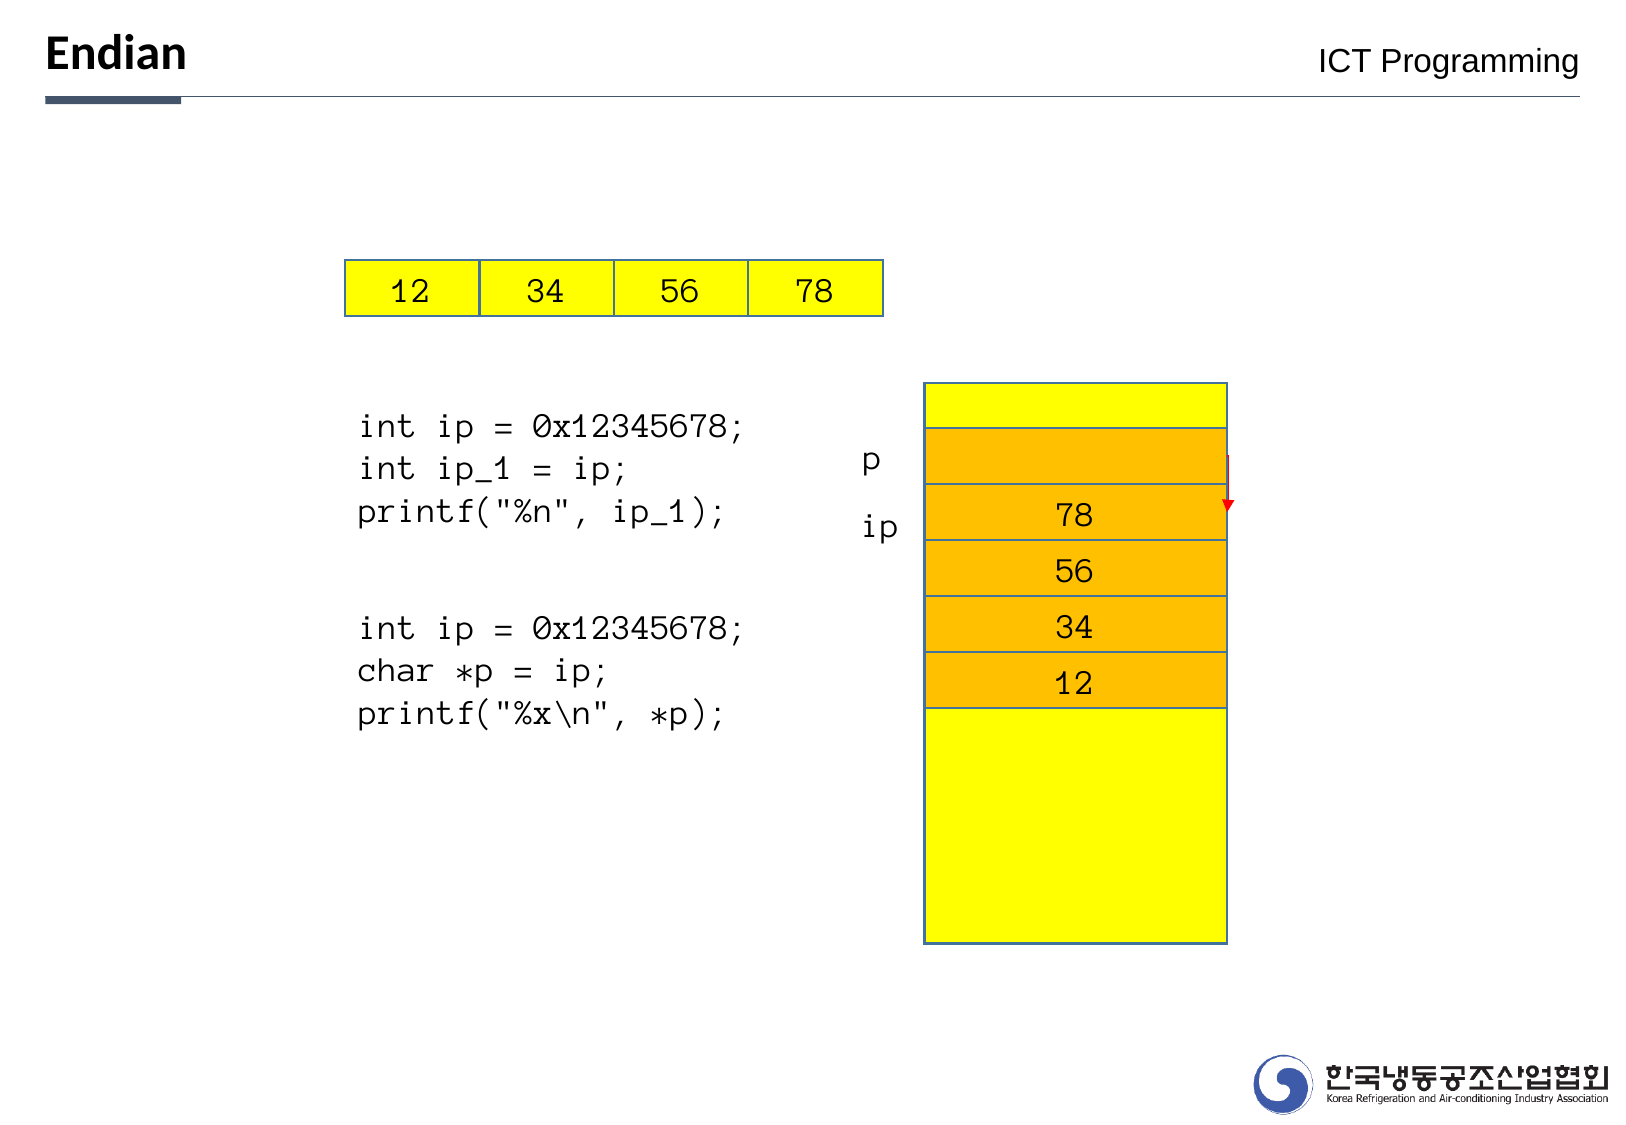

Endian
ICT Programming
12
34
56
78

int ip = 0x12345678;
int ip_1 = ip;
printf("%n", ip_1);
p

78
ip
56
int ip = 0x12345678;
char *p = ip;
printf("%x\n", *p);
34
12